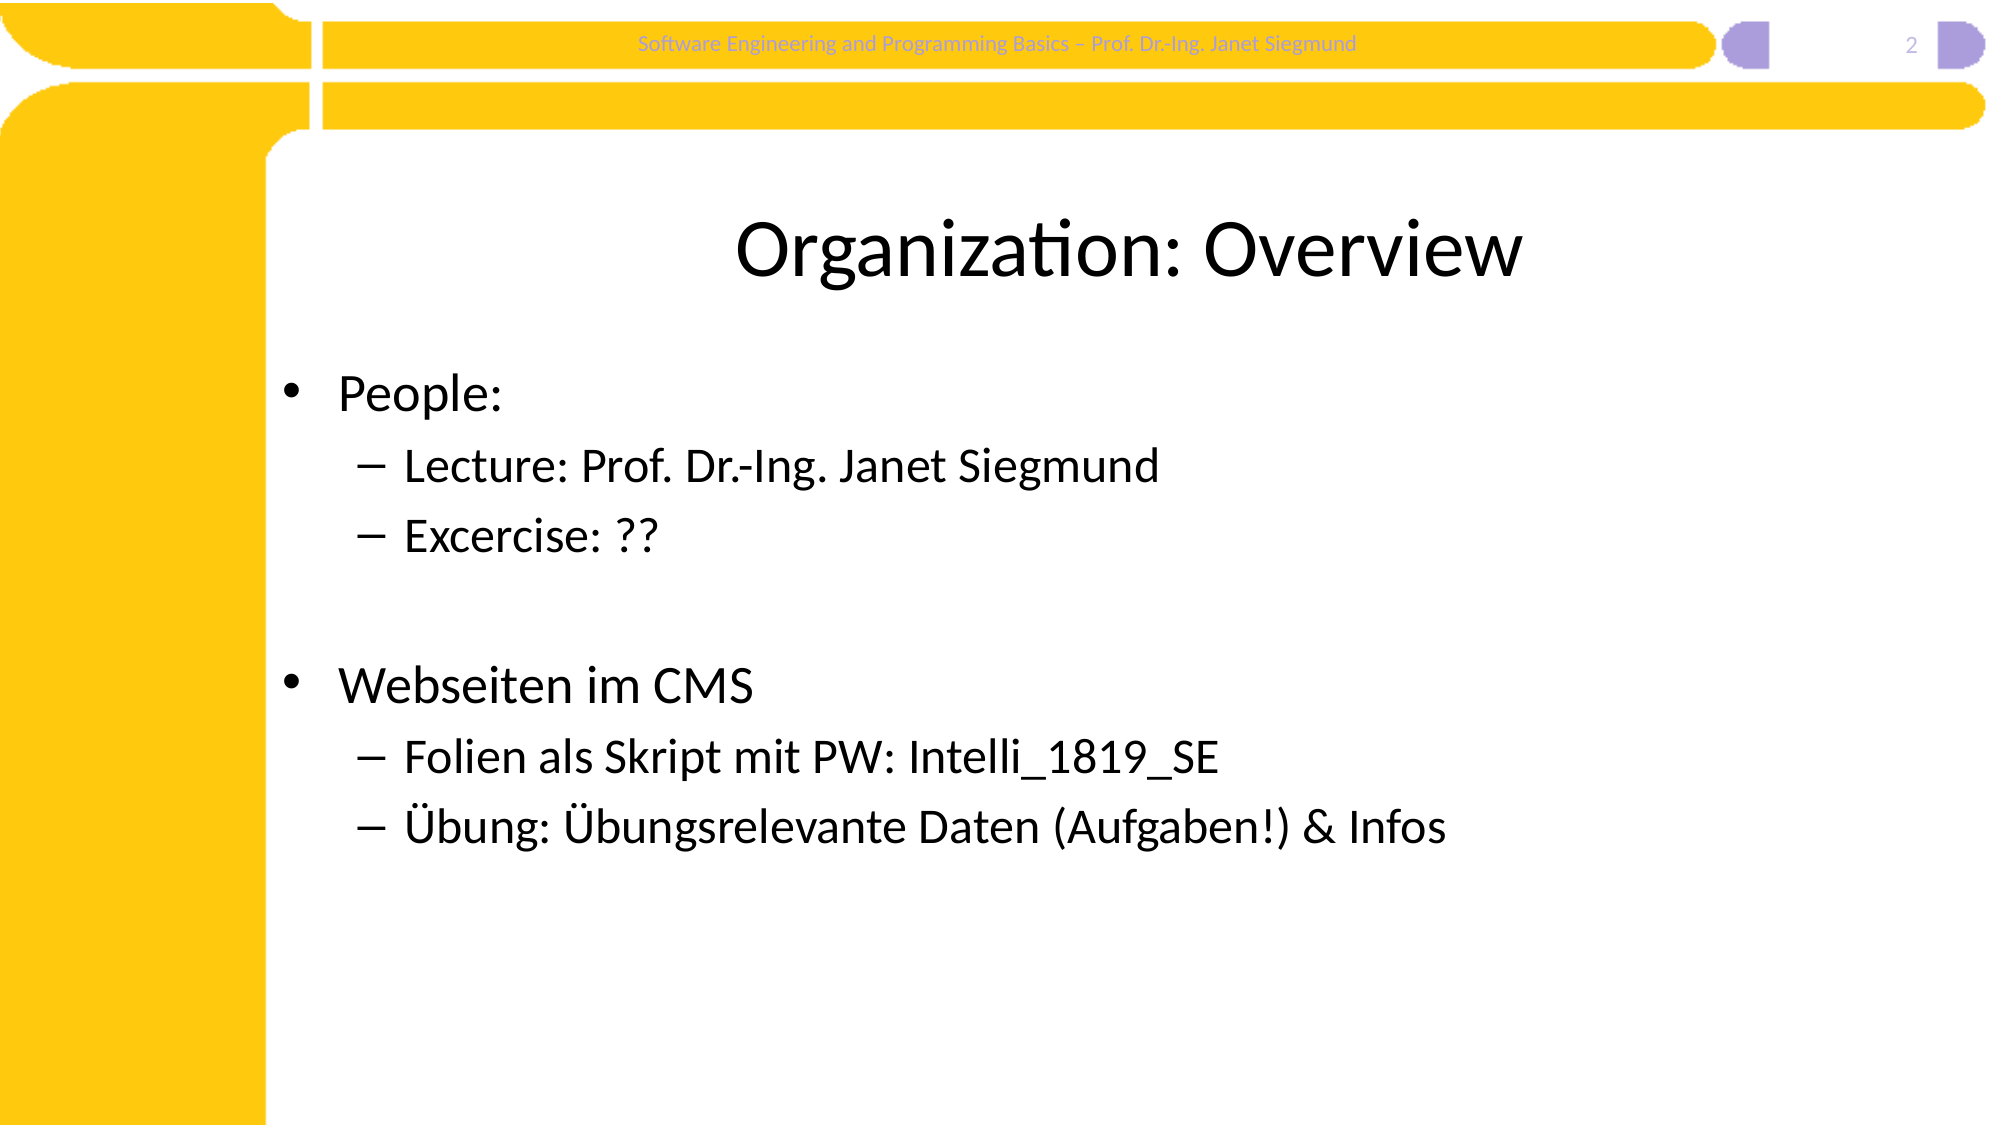

2
# Organization: Overview
People:
Lecture: Prof. Dr.-Ing. Janet Siegmund
Excercise: ??

Webseiten im CMS
Folien als Skript mit PW: Intelli_1819_SE
Übung: Übungsrelevante Daten (Aufgaben!) & Infos